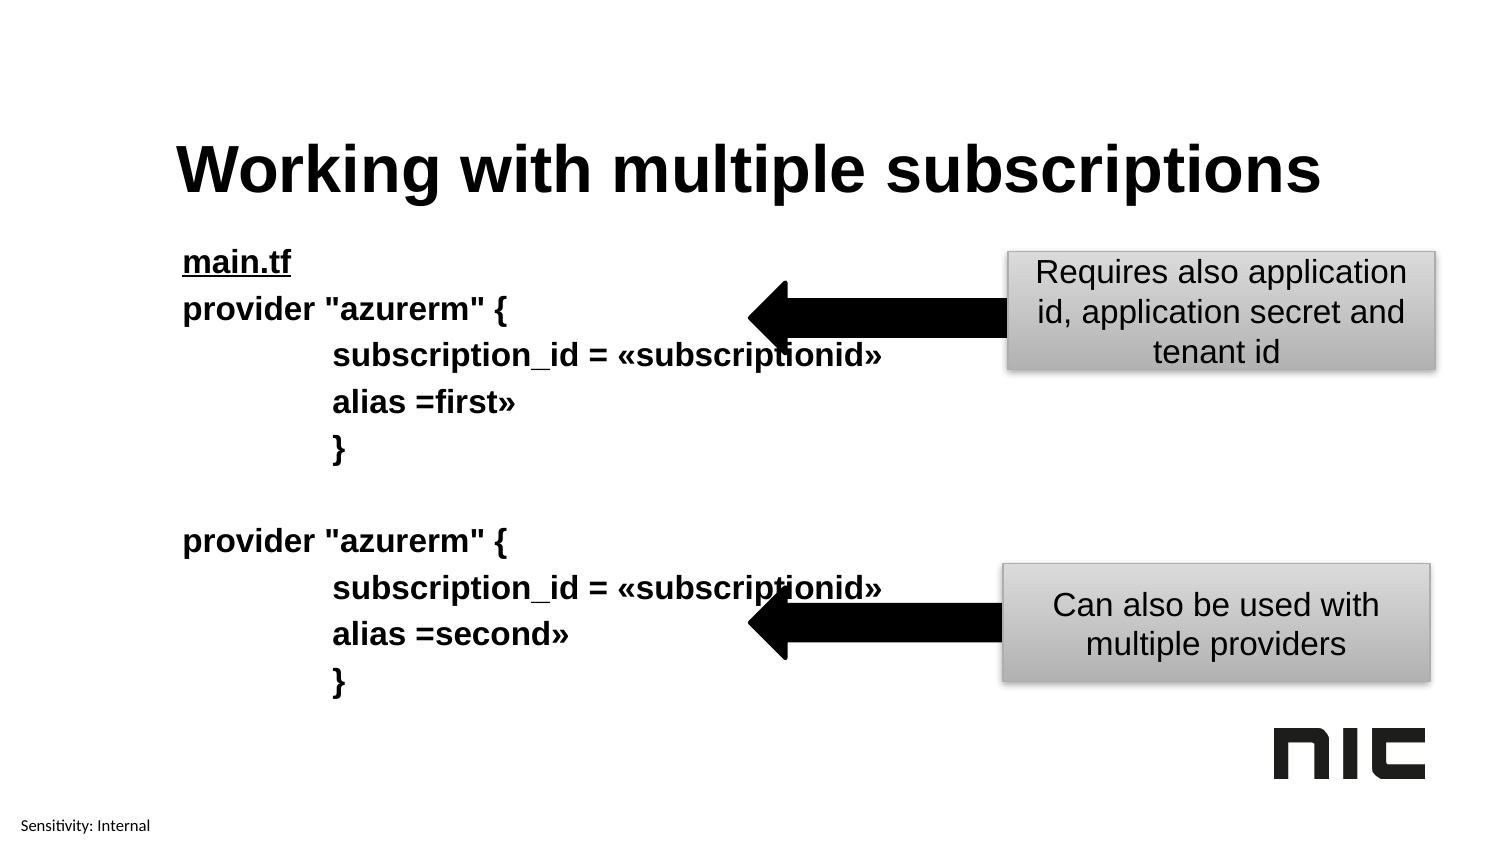

# Working with multiple subscriptions
	main.tf
	provider "azurerm" {
		subscription_id = «subscriptionid»
		alias =first»
		}

	provider "azurerm" {
		subscription_id = «subscriptionid»
		alias =second»
		}

Requires also application id, application secret and tenant id

Can also be used with multiple providers